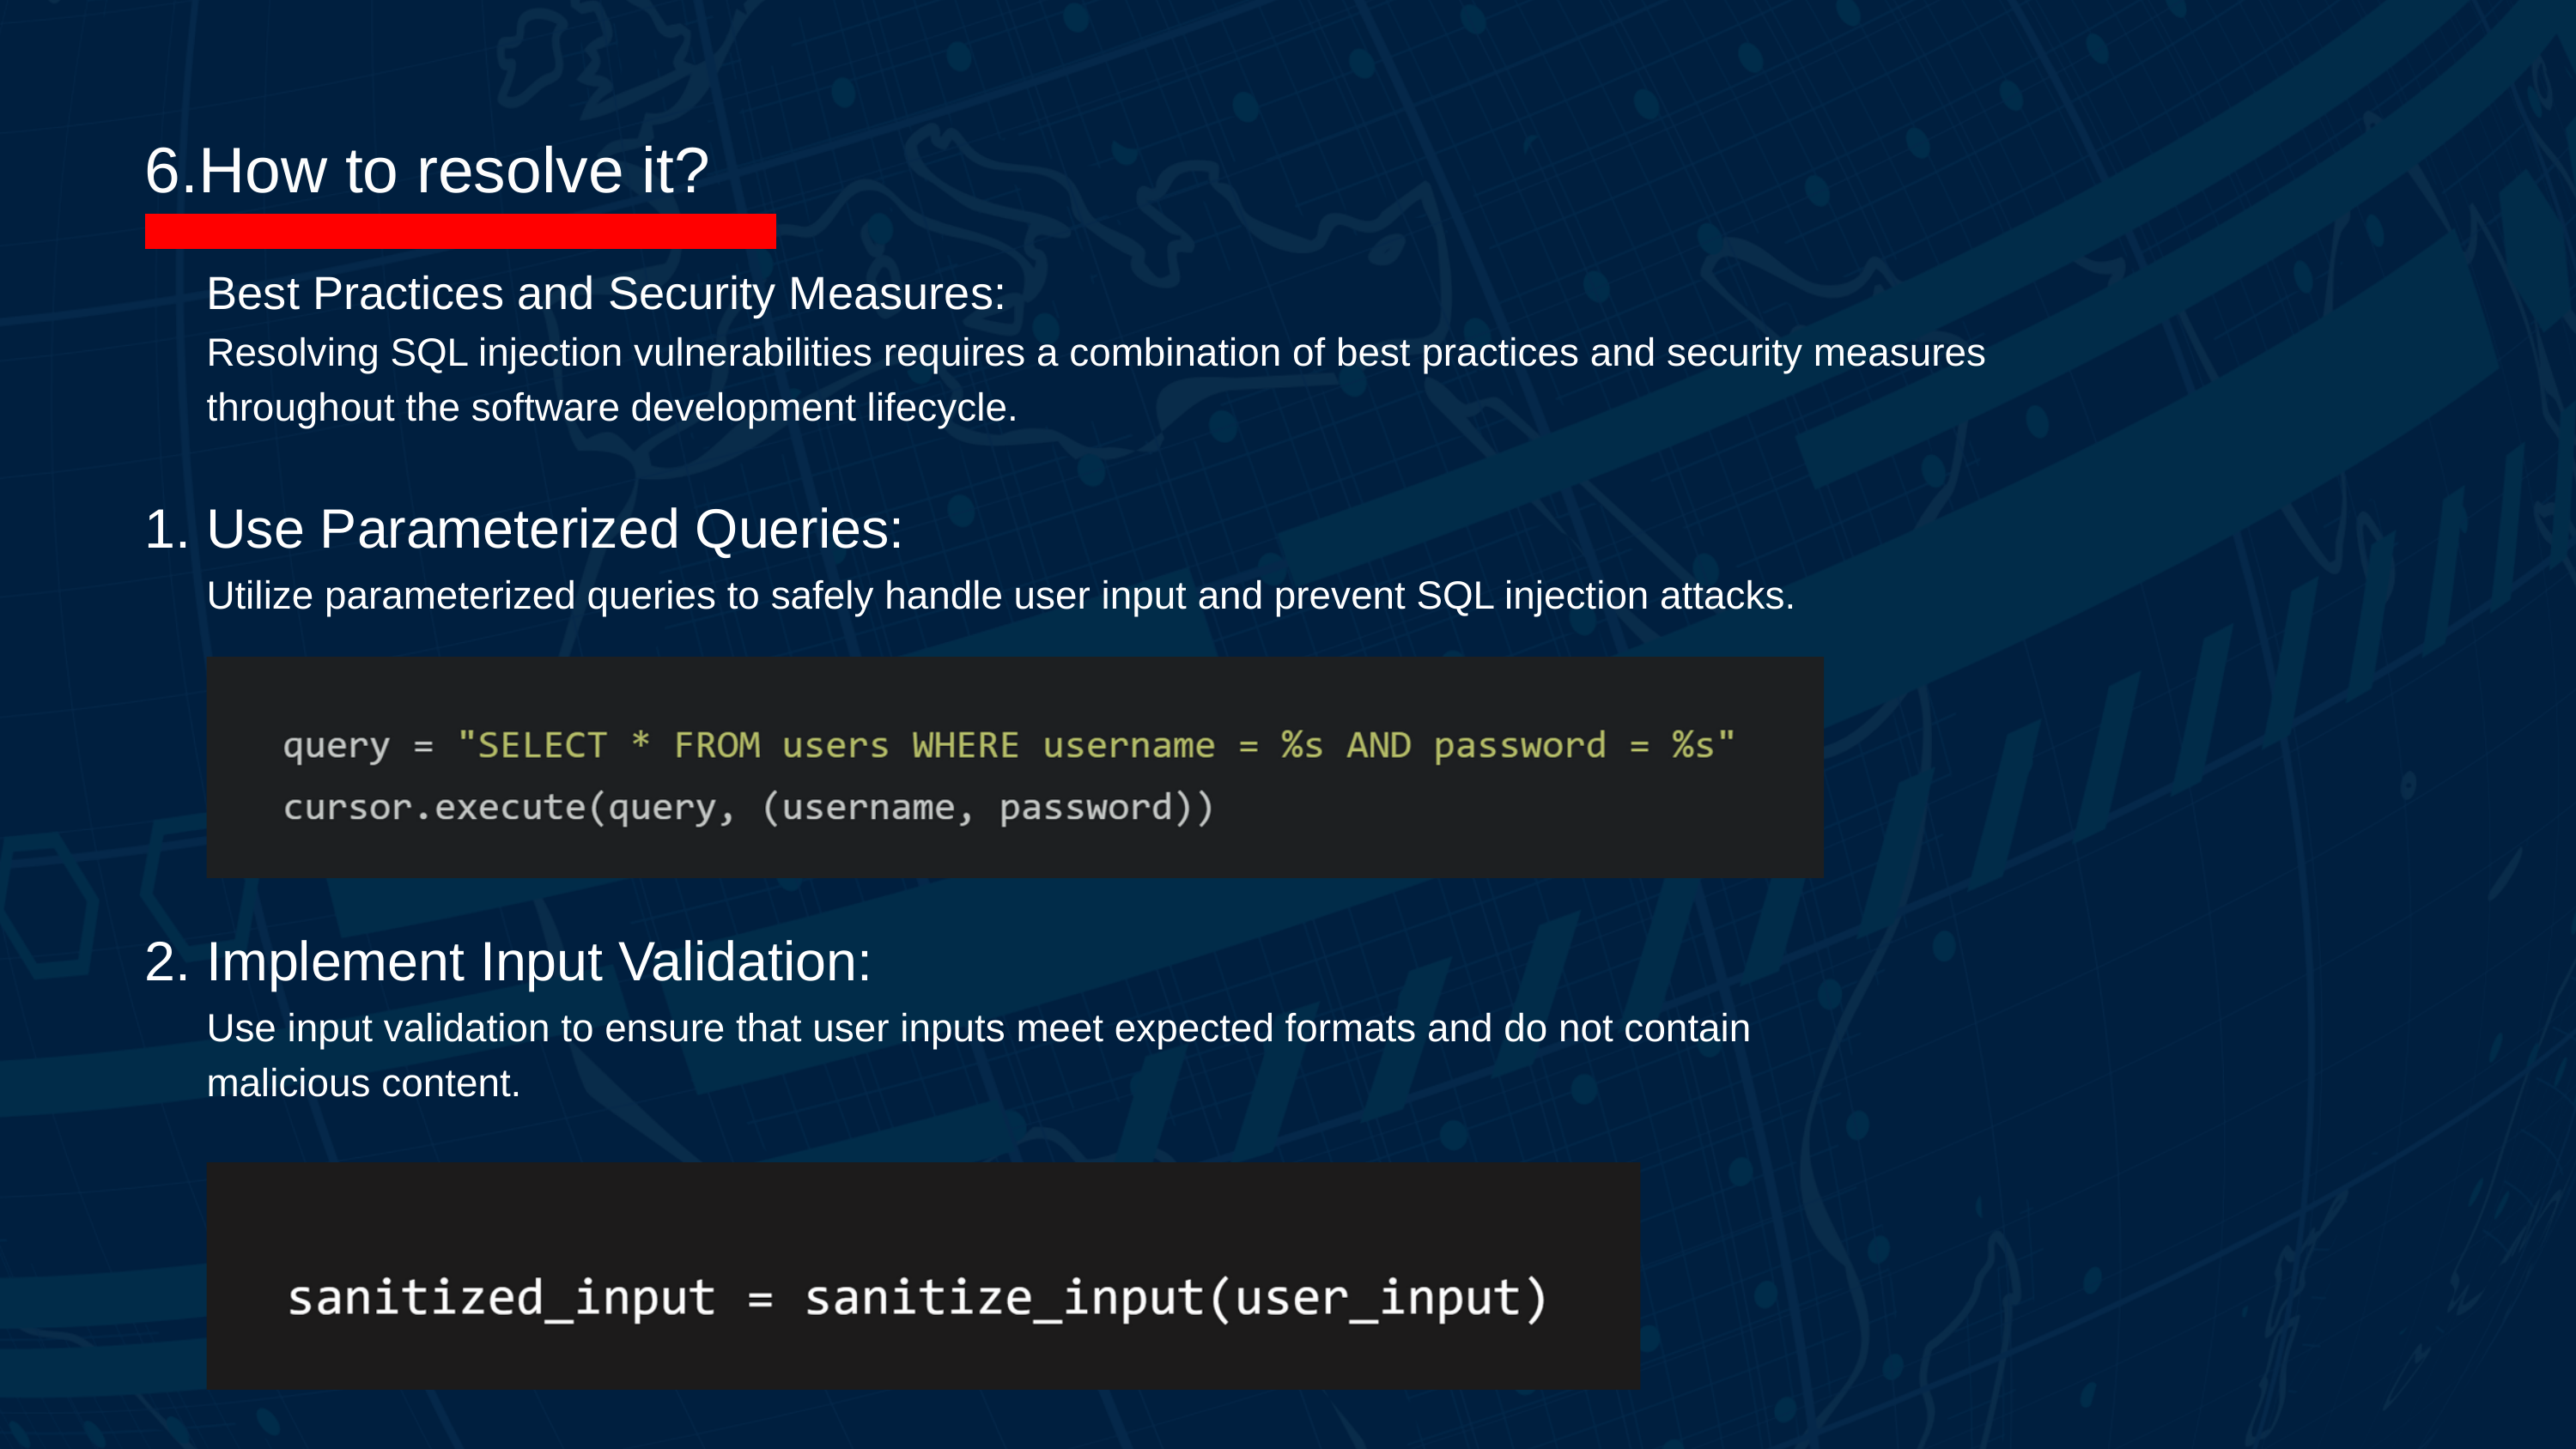

6.How to resolve it?

Best Practices and Security Measures:
Resolving SQL injection vulnerabilities requires a combination of best practices and security measures throughout the software development lifecycle.
1. Use Parameterized Queries:
Utilize parameterized queries to safely handle user input and prevent SQL injection attacks.

2. Implement Input Validation:
Use input validation to ensure that user inputs meet expected formats and do not contain malicious content.